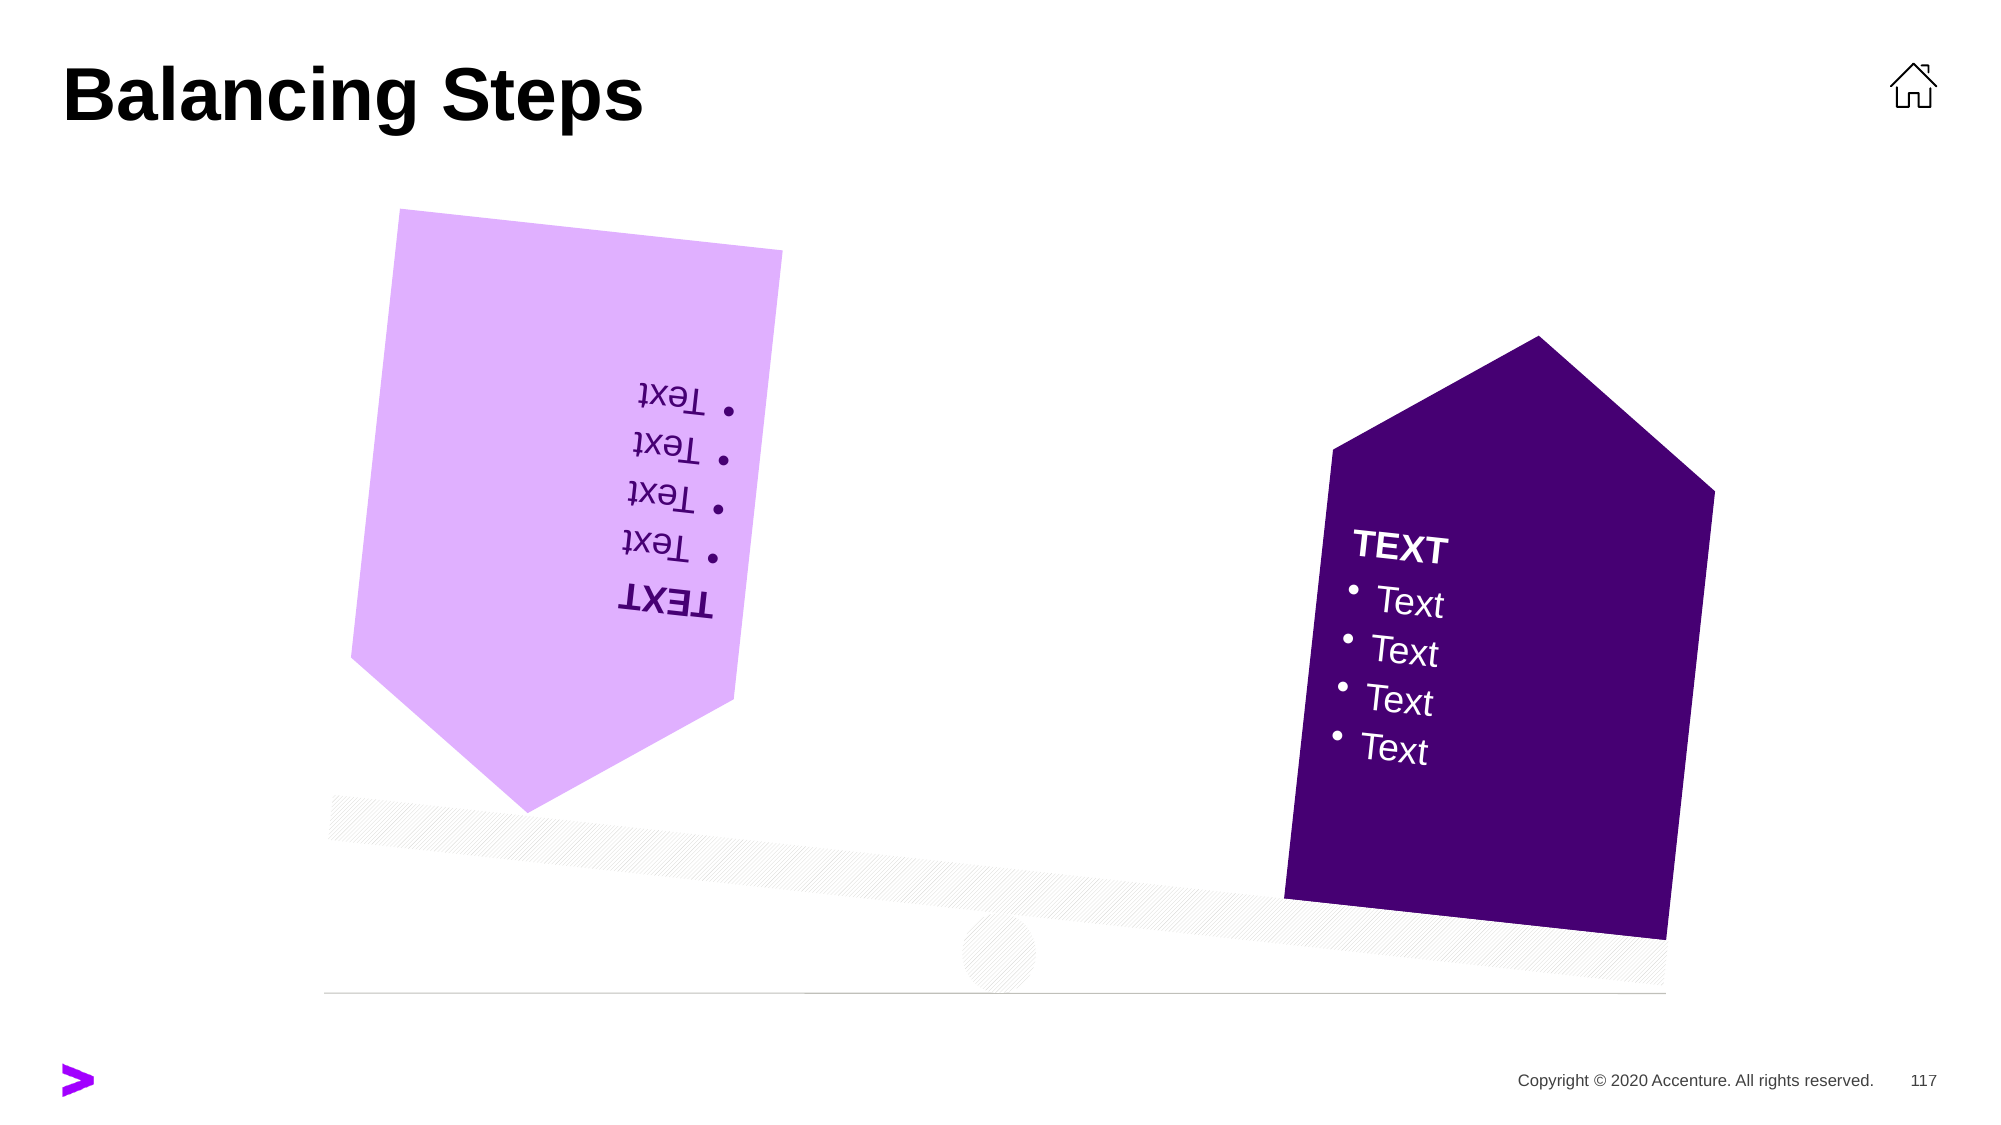

# Balancing Steps

Text
Text
Text
Text
Text
Text
Text
Text
Text
Text